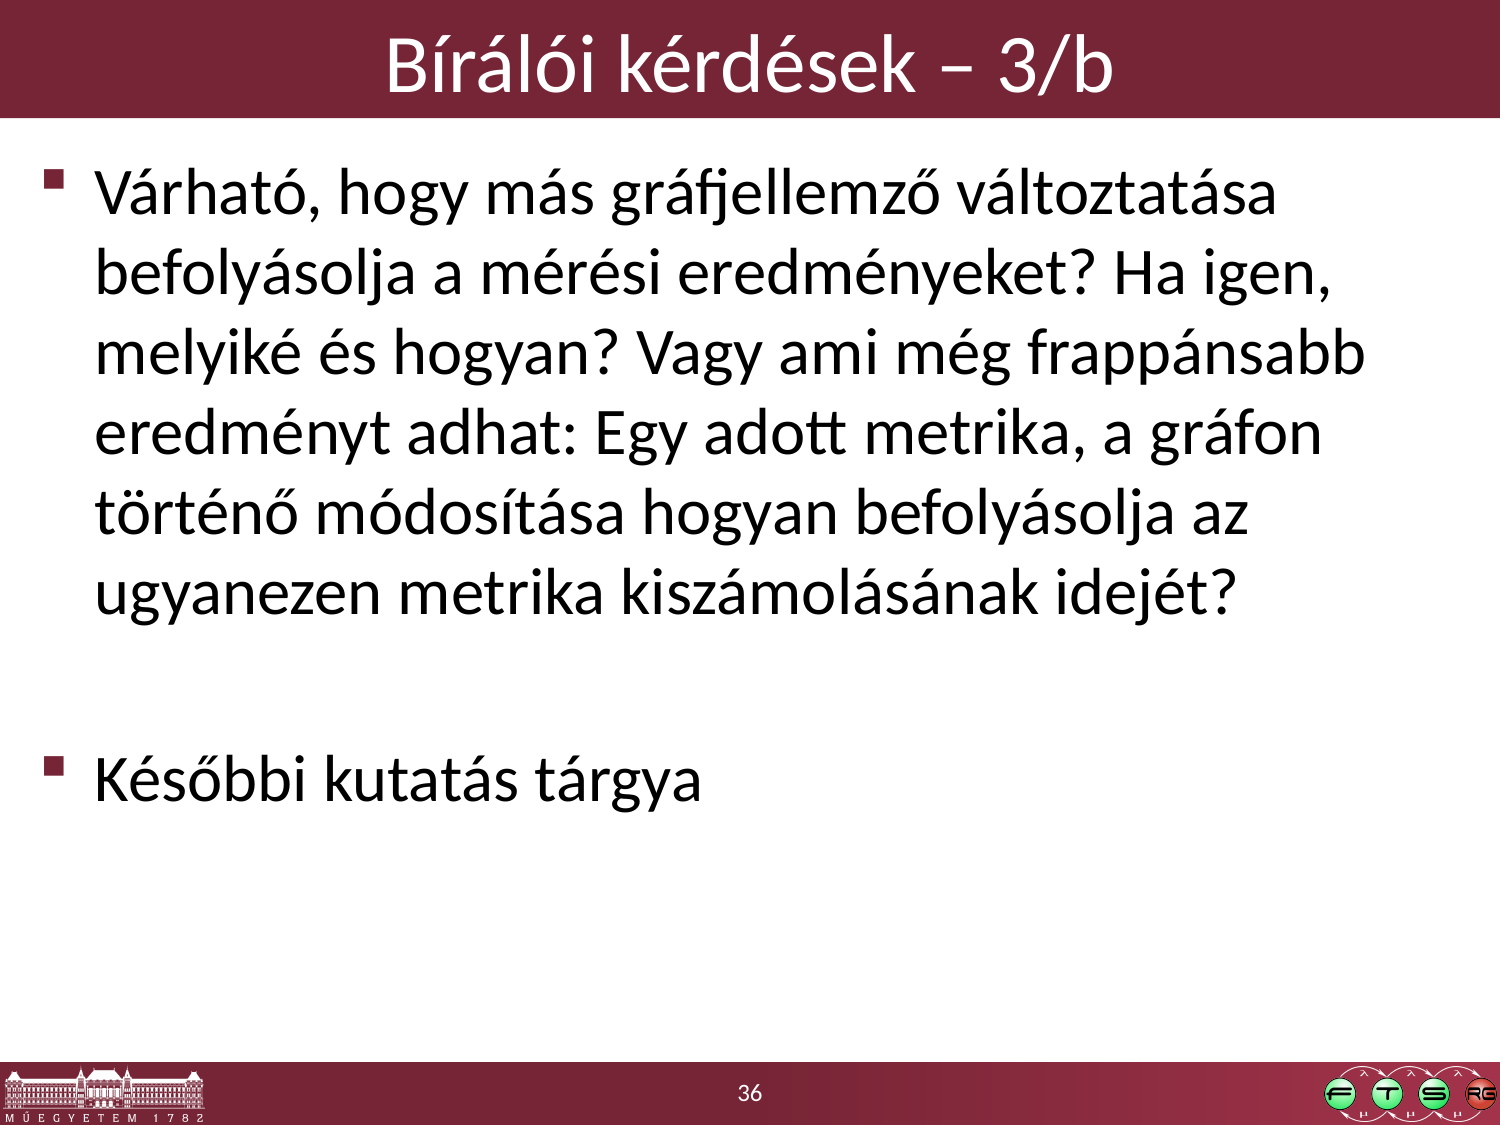

# Bírálói kérdések – 3/b
Várható, hogy más gráfjellemző változtatása befolyásolja a mérési eredményeket? Ha igen, melyiké és hogyan? Vagy ami még frappánsabb eredményt adhat: Egy adott metrika, a gráfon történő módosítása hogyan befolyásolja az ugyanezen metrika kiszámolásának idejét?

Későbbi kutatás tárgya
36